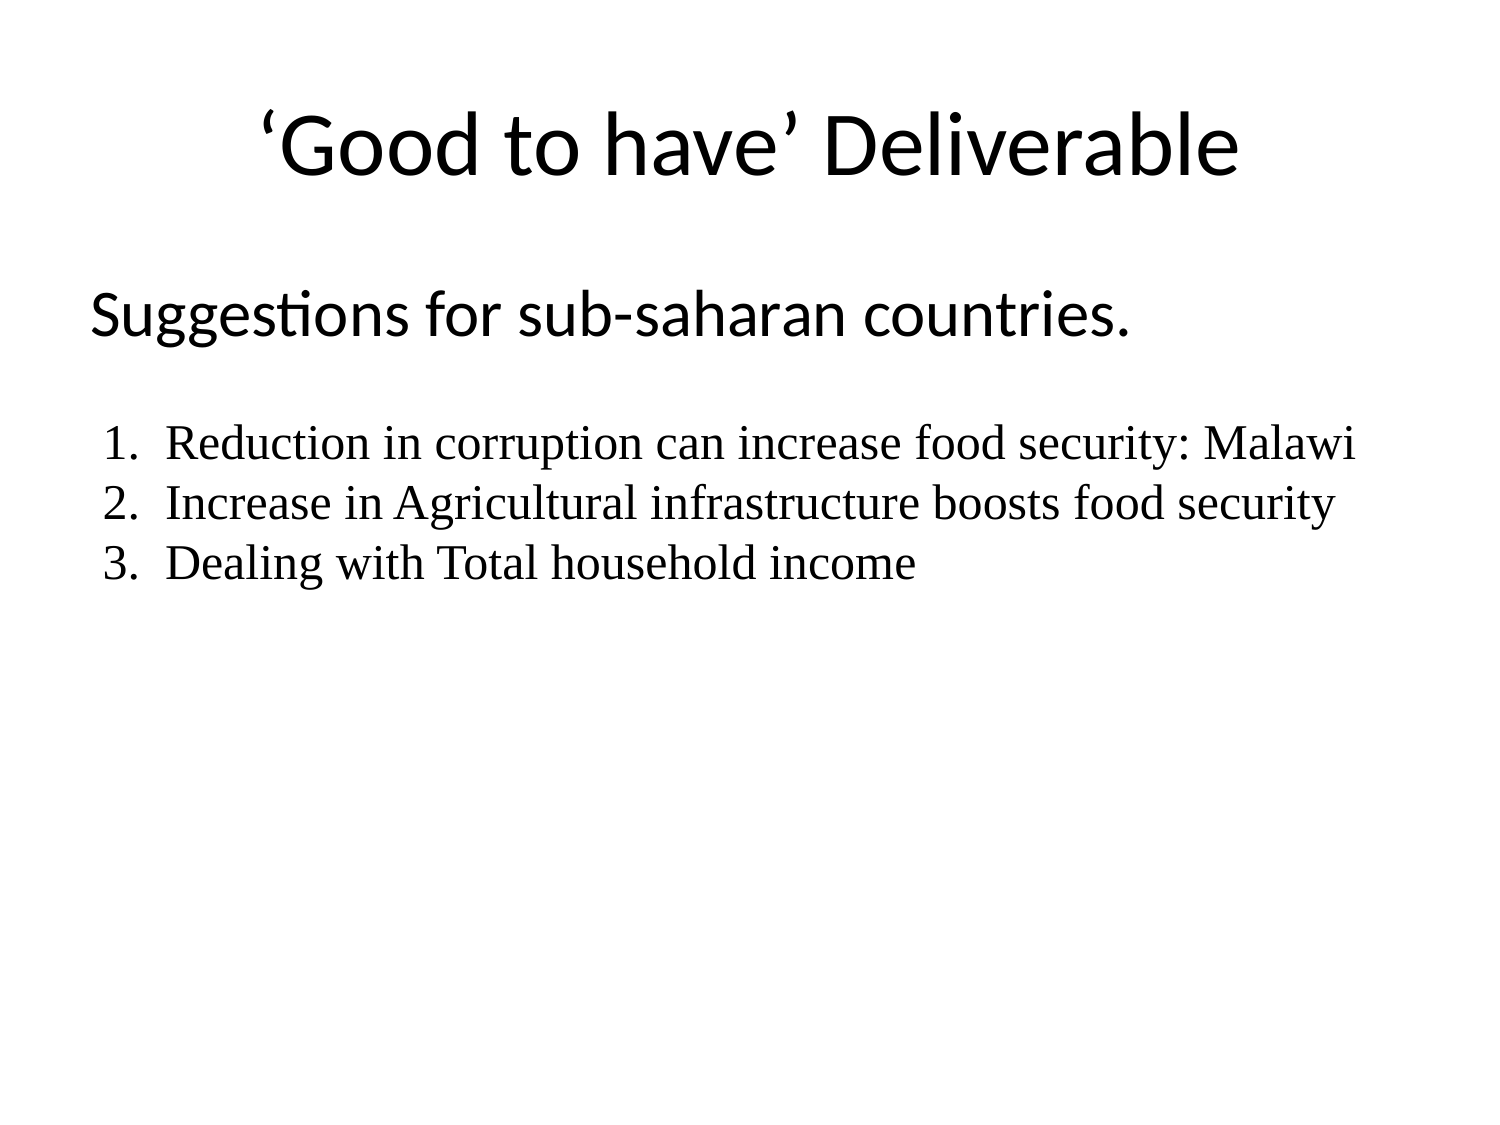

# ‘Good to have’ Deliverable
Suggestions for sub-saharan countries.

Reduction in corruption can increase food security: Malawi
Increase in Agricultural infrastructure boosts food security
Dealing with Total household income